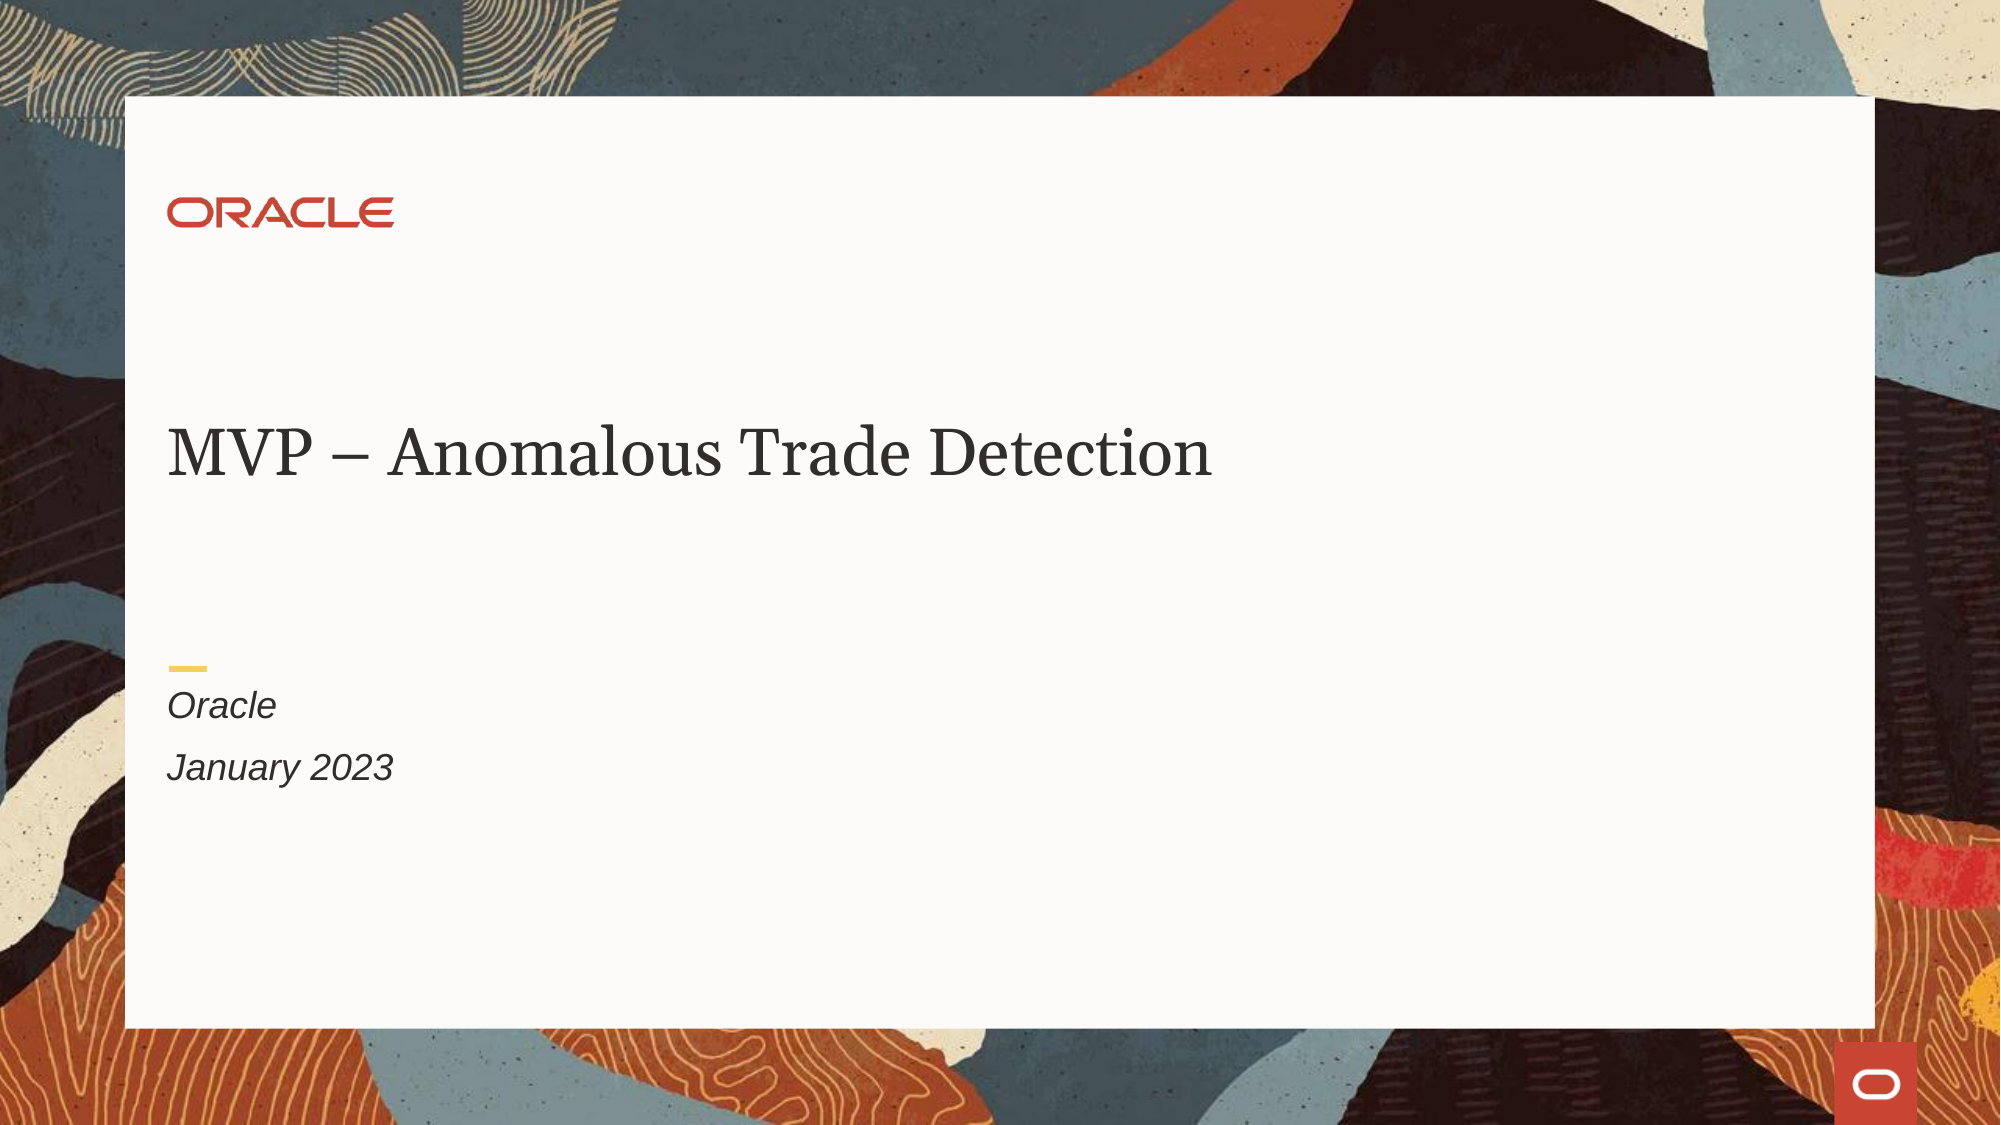

# MVP – Anomalous Trade Detection
Oracle
January 2023